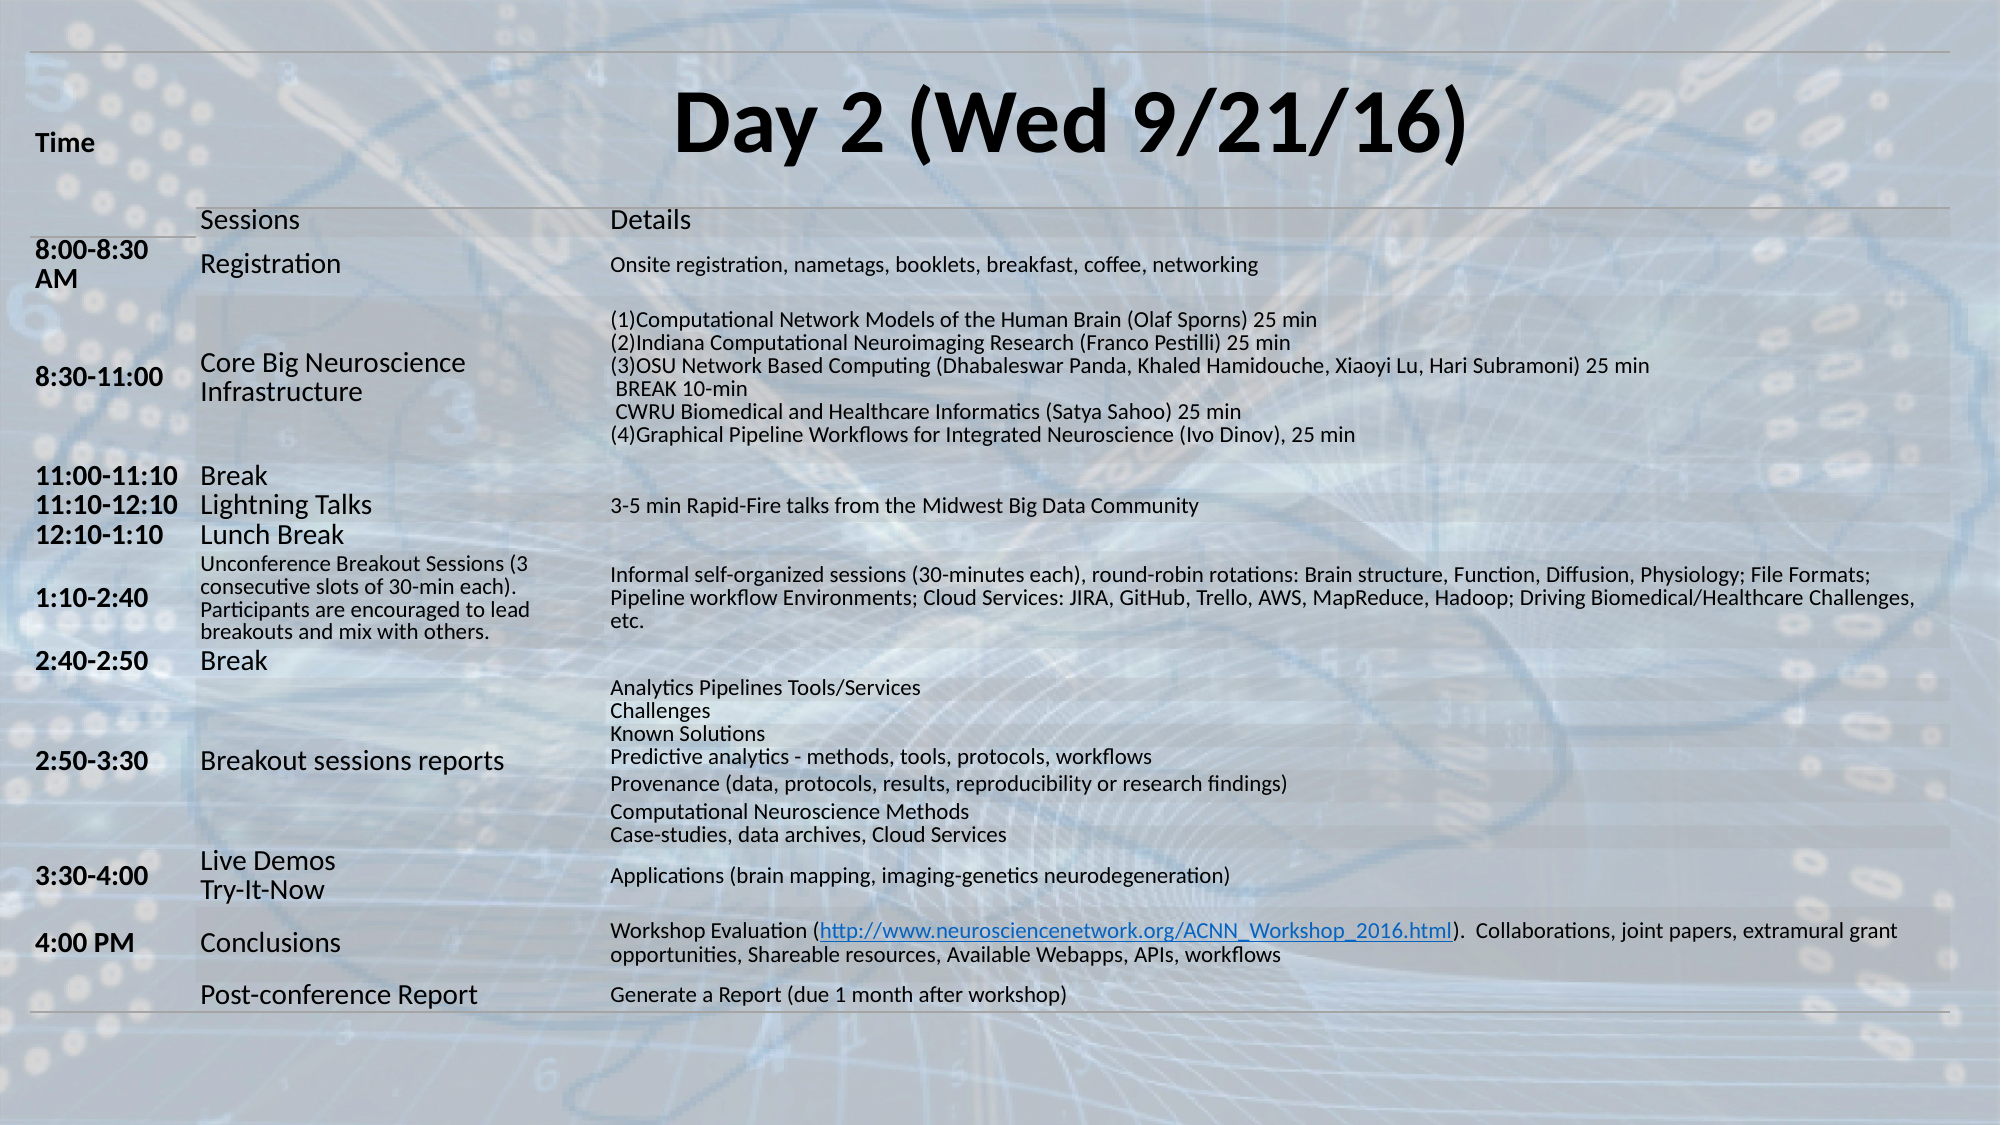

| Time | Day 2 (Wed 9/21/16) |  |
| --- | --- | --- |
|  | Sessions | Details |
| 8:00-8:30 AM | Registration | Onsite registration, nametags, booklets, breakfast, coffee, networking |
| 8:30-11:00 | Core Big Neuroscience Infrastructure | Computational Network Models of the Human Brain (Olaf Sporns) 25 min Indiana Computational Neuroimaging Research (Franco Pestilli) 25 min OSU Network Based Computing (Dhabaleswar Panda, Khaled Hamidouche, Xiaoyi Lu, Hari Subramoni) 25 min  BREAK 10-min  CWRU Biomedical and Healthcare Informatics (Satya Sahoo) 25 min Graphical Pipeline Workflows for Integrated Neuroscience (Ivo Dinov), 25 min |
| 11:00-11:10 | Break |  |
| 11:10-12:10 | Lightning Talks | 3-5 min Rapid-Fire talks from the Midwest Big Data Community |
| 12:10-1:10 | Lunch Break |  |
| 1:10-2:40 | Unconference Breakout Sessions (3 consecutive slots of 30-min each). Participants are encouraged to lead breakouts and mix with others. | Informal self-organized sessions (30-minutes each), round-robin rotations: Brain structure, Function, Diffusion, Physiology; File Formats; Pipeline workflow Environments; Cloud Services: JIRA, GitHub, Trello, AWS, MapReduce, Hadoop; Driving Biomedical/Healthcare Challenges, etc. |
| 2:40-2:50 | Break |  |
| 2:50-3:30 | Breakout sessions reports | Analytics Pipelines Tools/Services |
|  |  | Challenges |
|  |  | Known Solutions |
|  |  | Predictive analytics - methods, tools, protocols, workflows |
|  |  | Provenance (data, protocols, results, reproducibility or research findings) |
|  |  | Computational Neuroscience Methods |
|  |  | Case-studies, data archives, Cloud Services |
| 3:30-4:00 | Live Demos Try-It-Now | Applications (brain mapping, imaging-genetics neurodegeneration) |
| 4:00 PM | Conclusions | Workshop Evaluation (http://www.neurosciencenetwork.org/ACNN\_Workshop\_2016.html). Collaborations, joint papers, extramural grant opportunities, Shareable resources, Available Webapps, APIs, workflows |
|  | Post-conference Report | Generate a Report (due 1 month after workshop) |